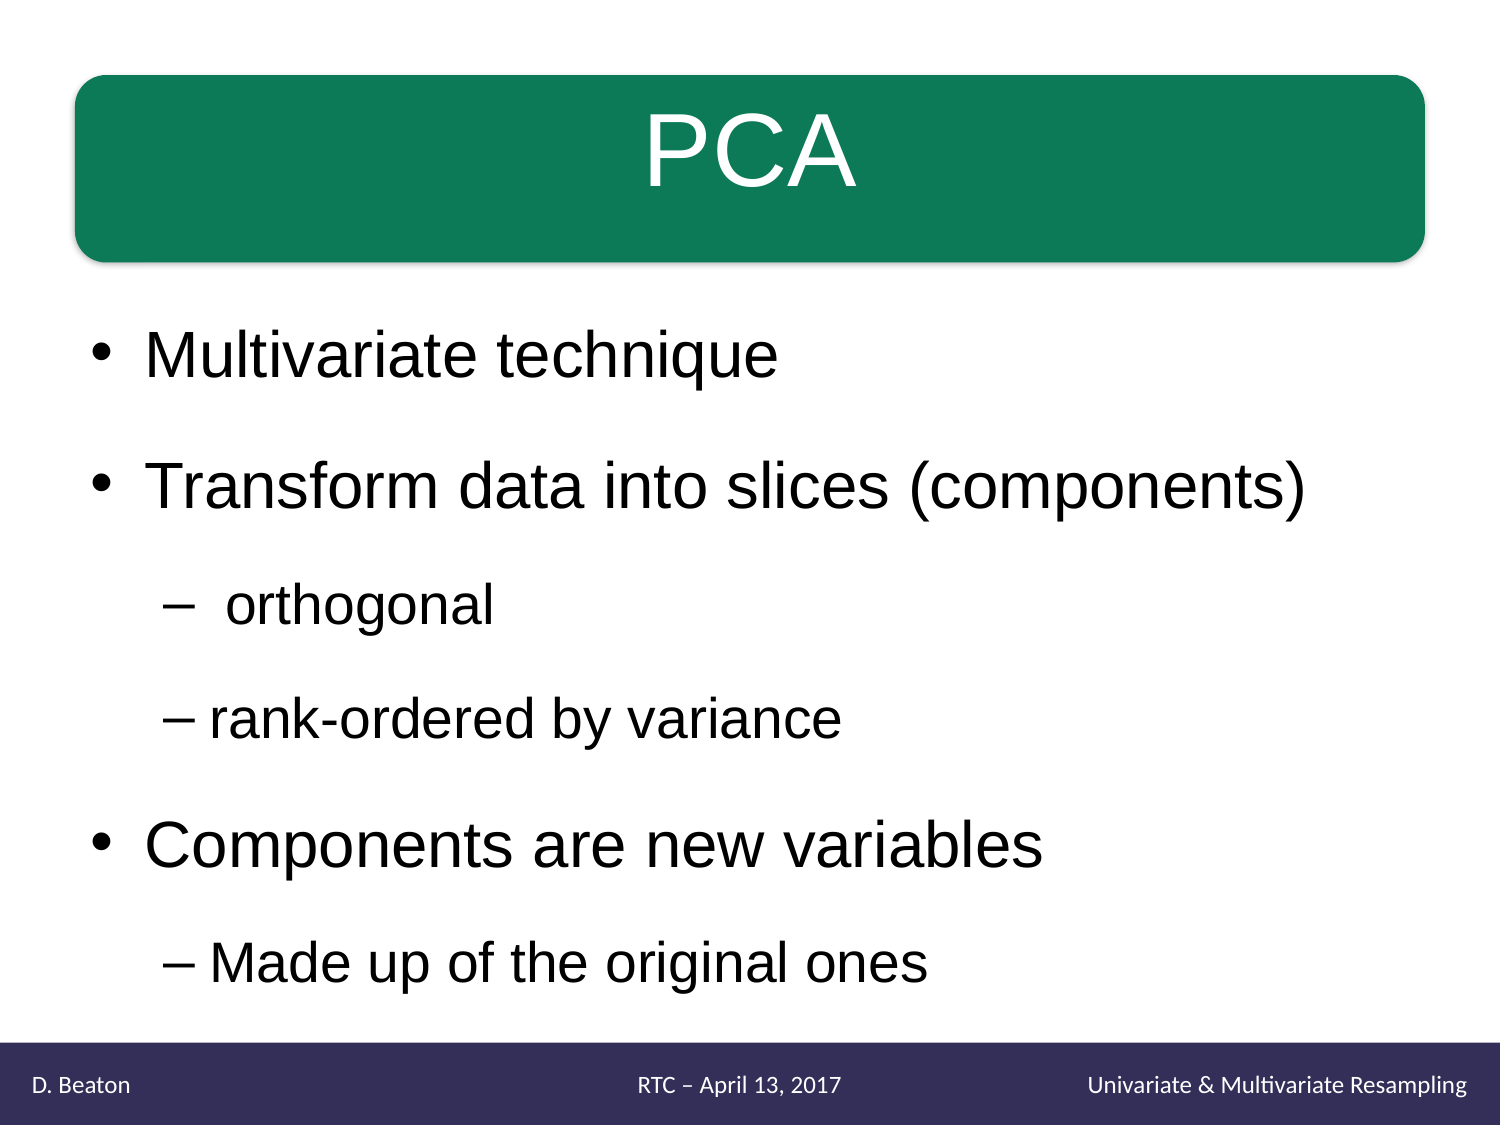

# PCA
Multivariate technique
Transform data into slices (components)
 orthogonal
rank-ordered by variance
Components are new variables
Made up of the original ones